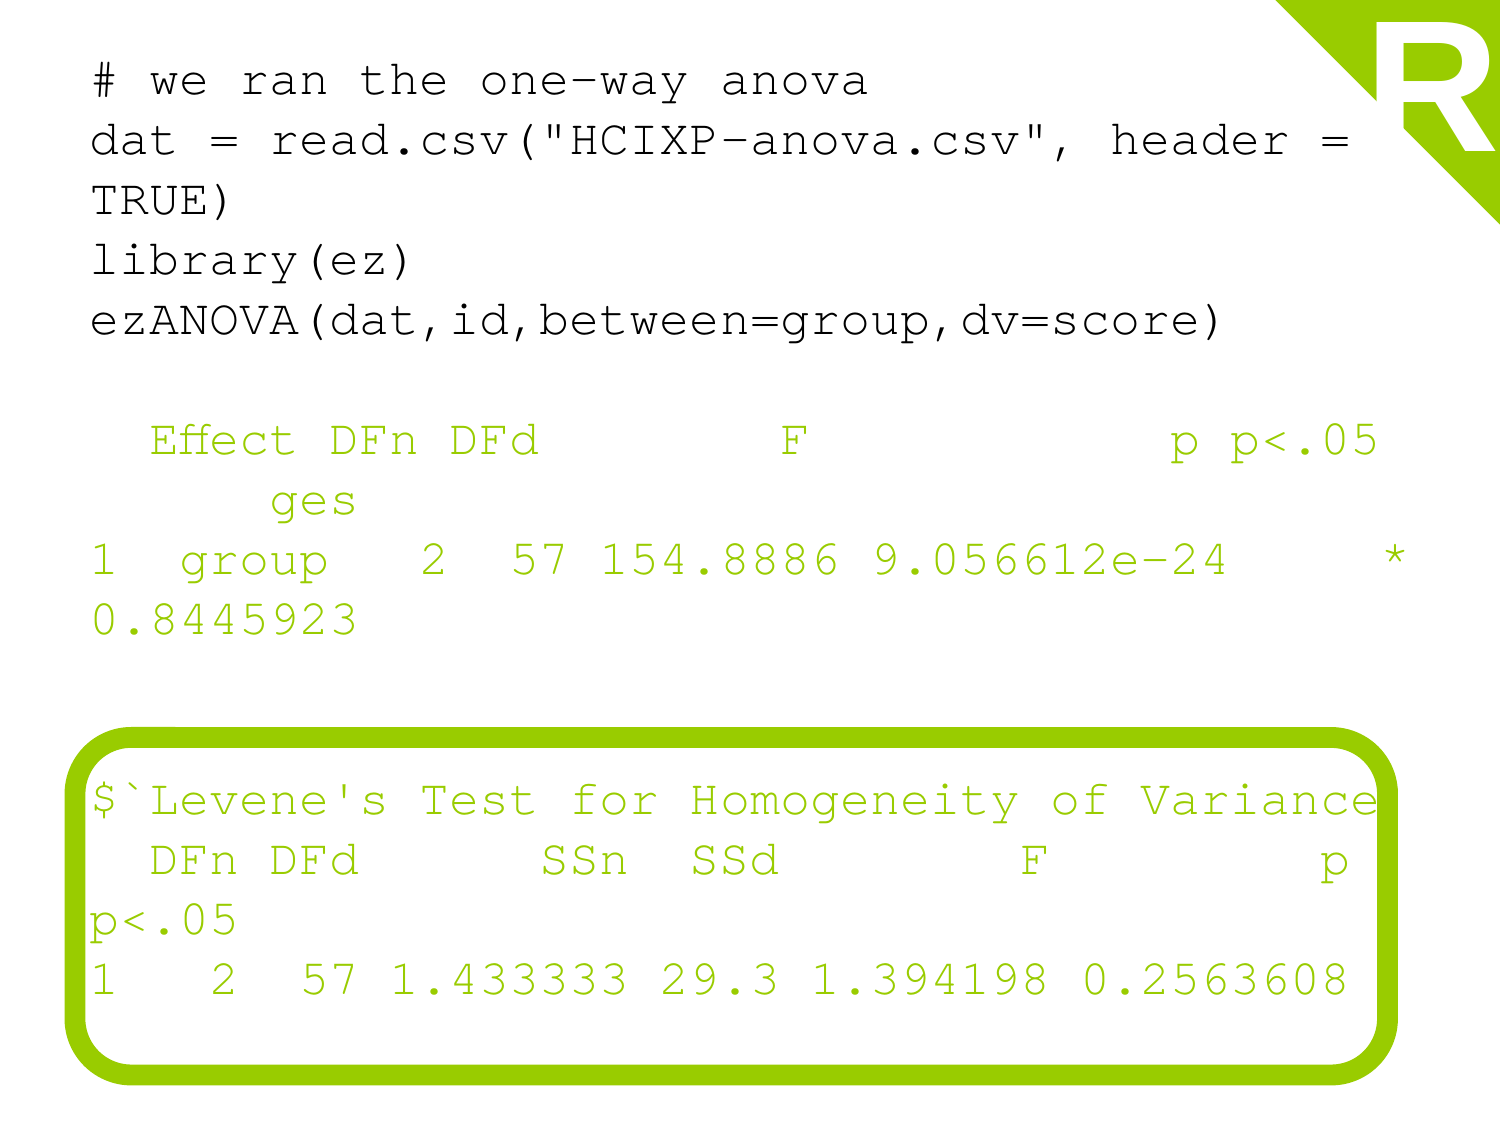

R

# we ran the one-way anova
dat = read.csv("HCIXP-anova.csv", header = TRUE)
library(ez)
ezANOVA(dat,id,between=group,dv=score)

  Effect DFn DFd        F            p p<.05       ges
1  group   2  57 154.8886 9.056612e-24     * 0.8445923

$`Levene's Test for Homogeneity of Variance`
  DFn DFd      SSn  SSd        F         p p<.05
1   2  57 1.433333 29.3 1.394198 0.2563608